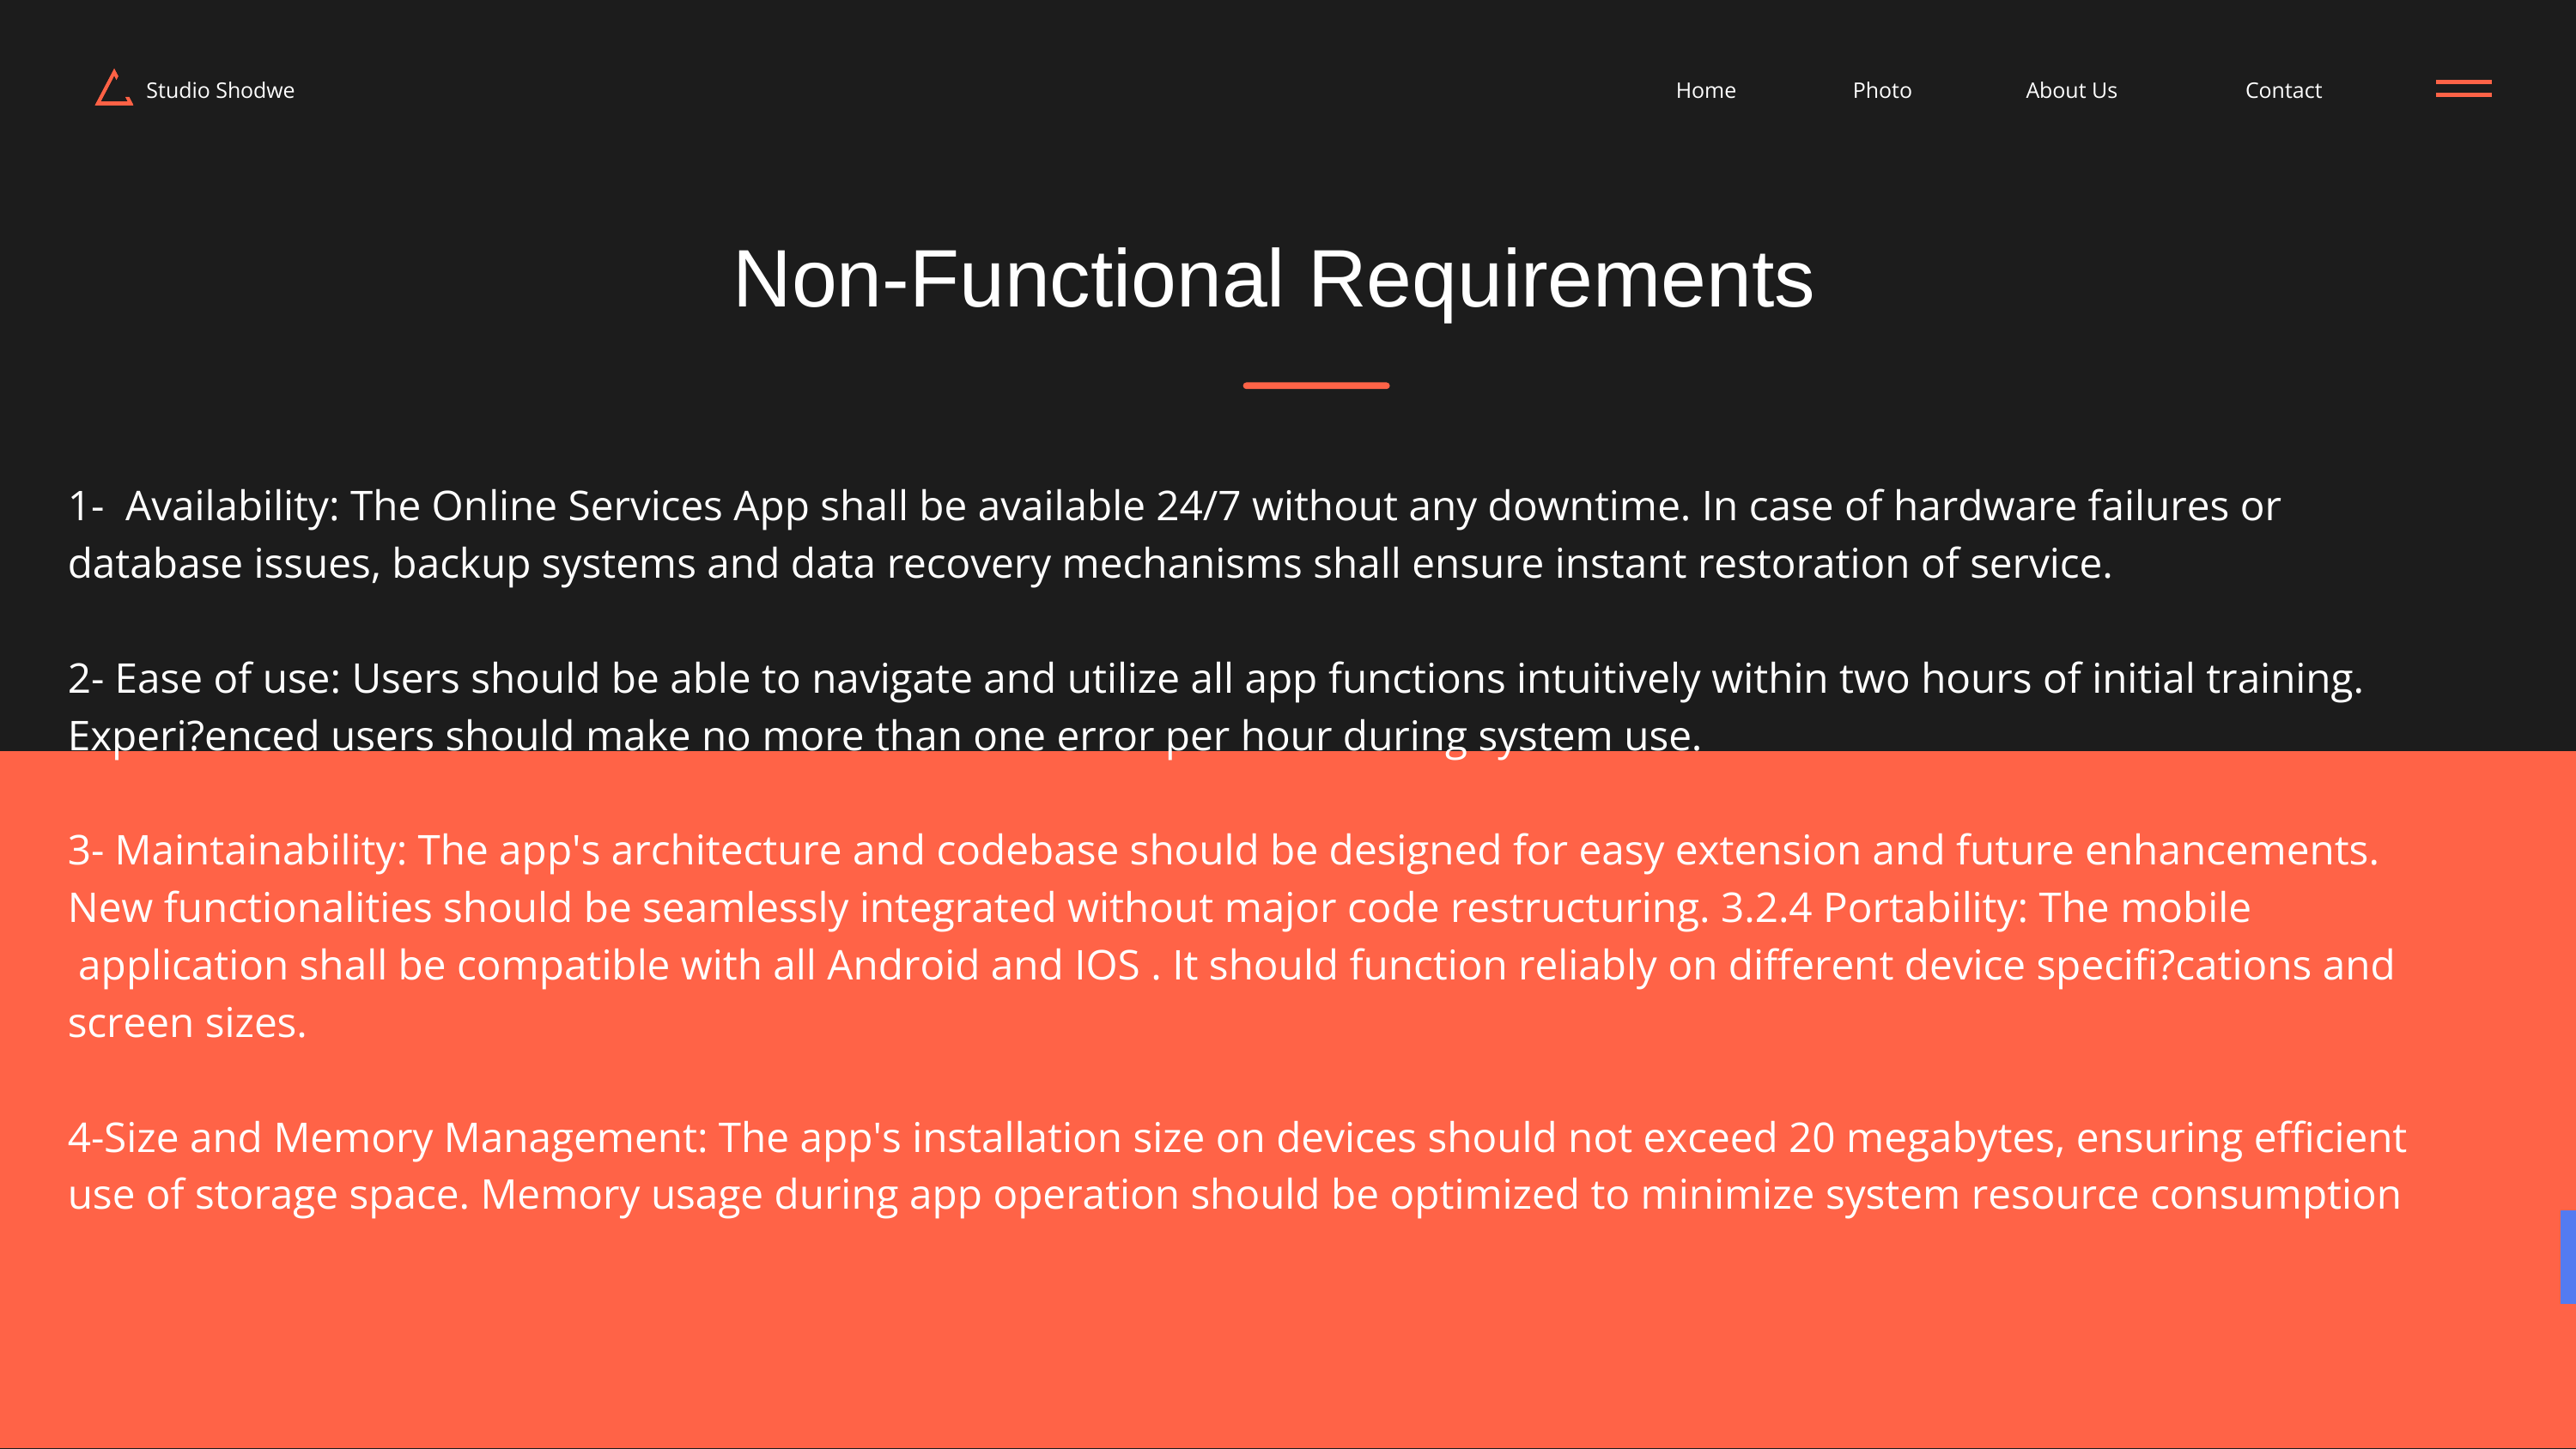

Studio Shodwe
Home
Photo
About Us
Contact

Non-Functional Requirements

1-  Availability: The Online Services App shall be available 24/7 without any downtime. In case of hardware failures or database issues, backup systems and data recovery mechanisms shall ensure instant restoration of service.

2- Ease of use: Users should be able to navigate and utilize all app functions intuitively within two hours of initial training. Experi?enced users should make no more than one error per hour during system use.

3- Maintainability: The app's architecture and codebase should be designed for easy extension and future enhancements. New functionalities should be seamlessly integrated without major code restructuring. 3.2.4 Portability: The mobile
 application shall be compatible with all Android and IOS . It should function reliably on different device specifi?cations and screen sizes.

4-Size and Memory Management: The app's installation size on devices should not exceed 20 megabytes, ensuring efficient use of storage space. Memory usage during app operation should be optimized to minimize system resource consumption